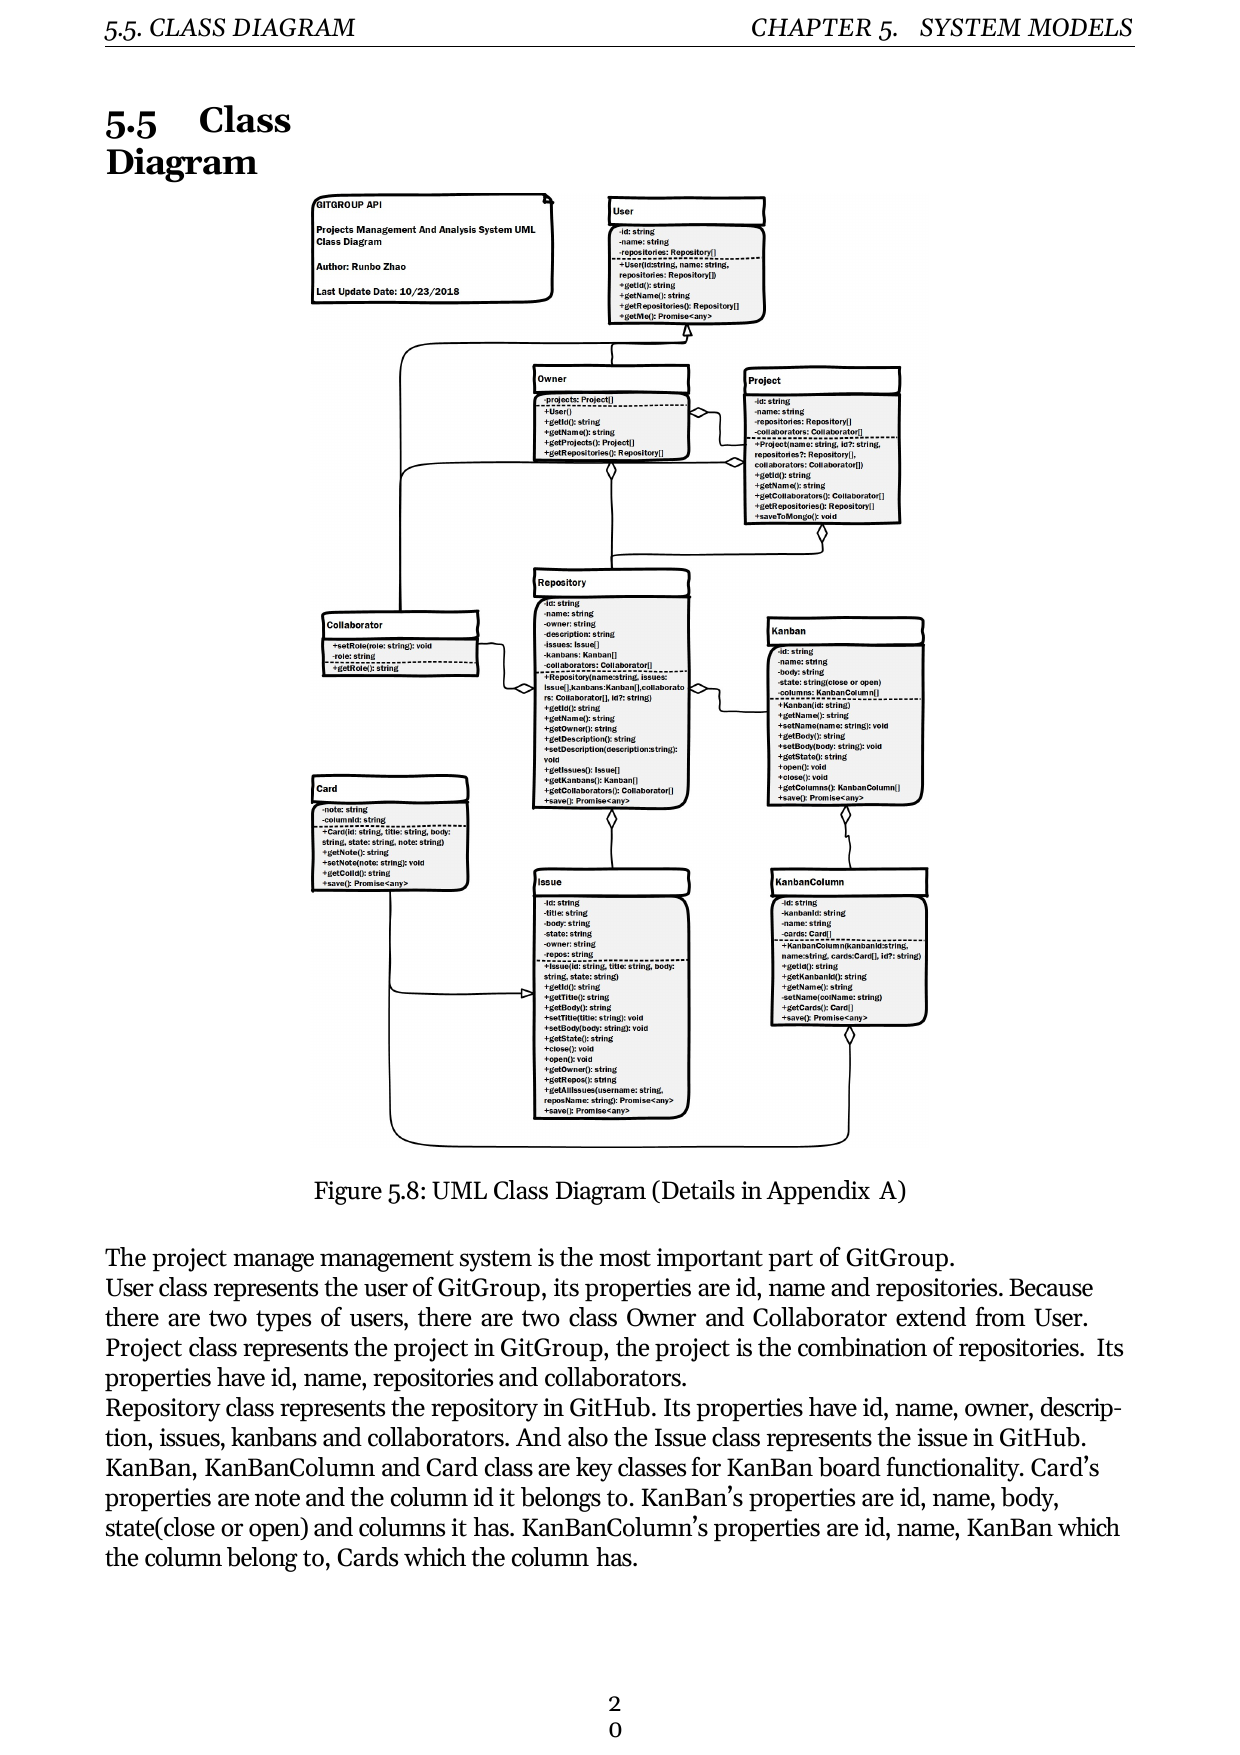

5.5. CLASS DIAGRAM

5.5	Class Diagram
CHAPTER 5.
SYSTEM MODELS

Figure 5.8: UML Class Diagram (Details in Appendix A)

The project manage management system is the most important part of GitGroup.
User class represents the user of GitGroup, its properties are id, name and repositories. Because  there are two types of users, there are two class Owner and Collaborator extend from User.
Project class represents the project in GitGroup, the project is the combination of repositories.  Its properties have id, name, repositories and collaborators.
Repository class represents the repository in GitHub. Its properties have id, name, owner, descrip-  tion, issues, kanbans and collaborators. And also the Issue class represents the issue in GitHub.  KanBan, KanBanColumn and Card class are key classes for KanBan board functionality. Card’s  properties are note and the column id it belongs to. KanBan’s properties are id, name, body,  state(close or open) and columns it has. KanBanColumn’s properties are id, name, KanBan which  the column belong to, Cards which the column has.
20